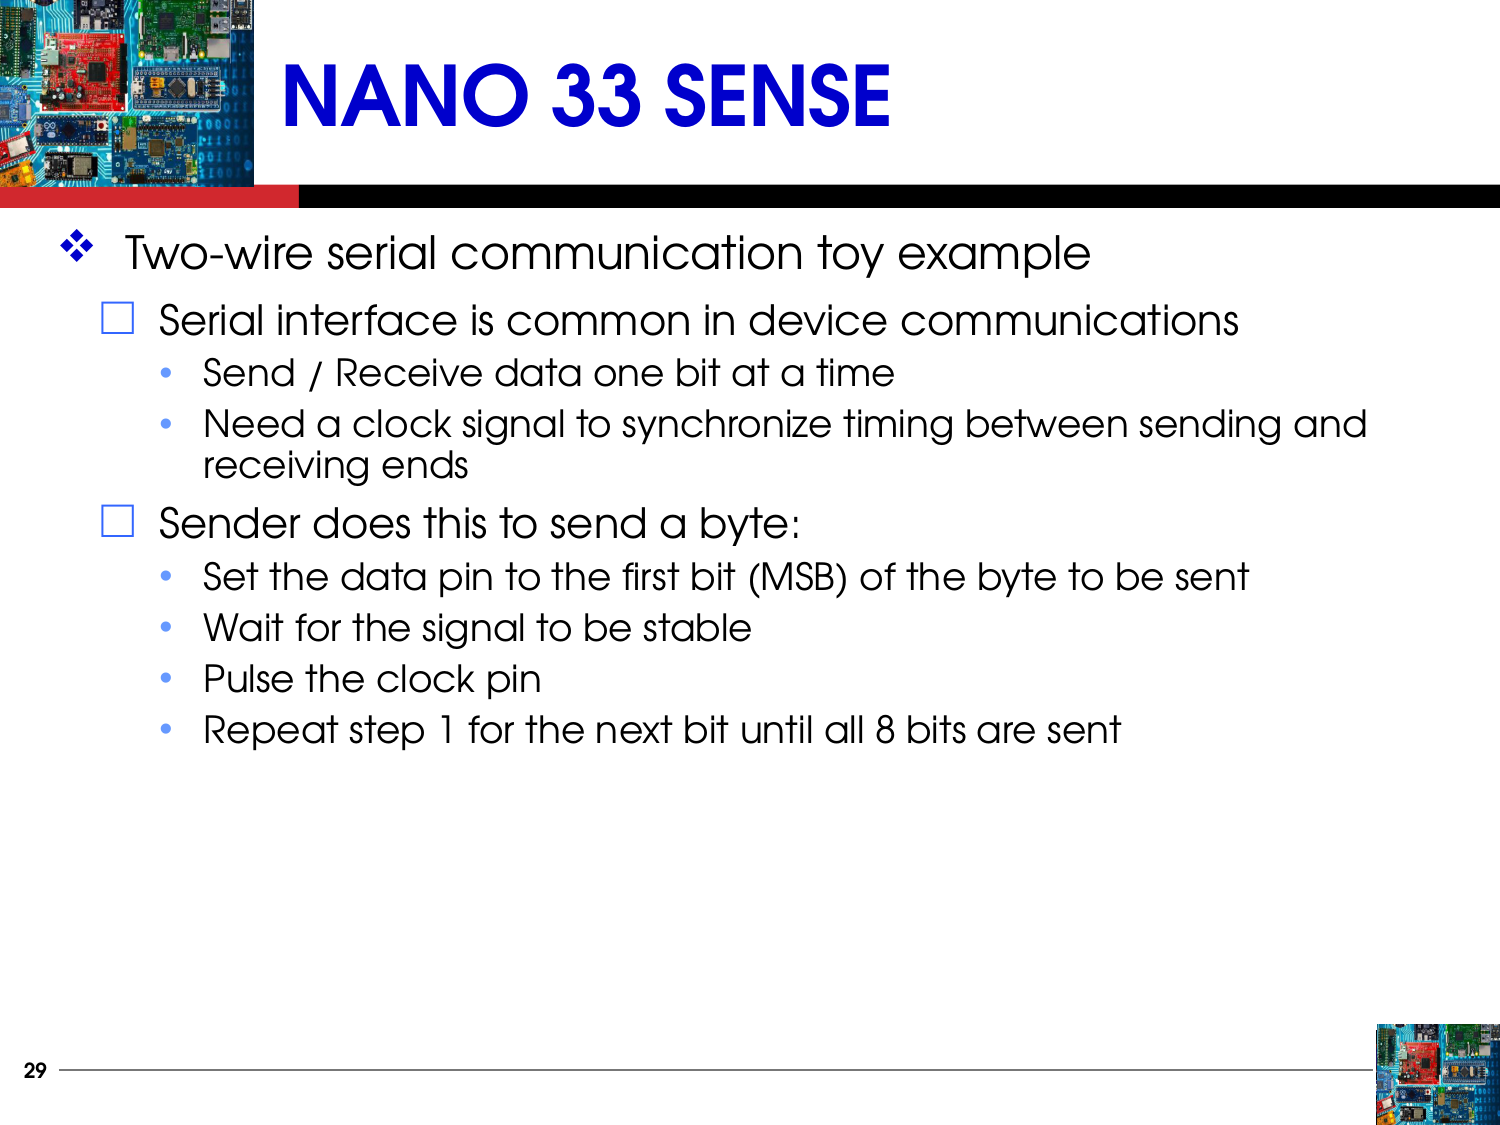

# Nano 33 Sense
 Two-wire serial communication toy example
Serial interface is common in device communications
Send / Receive data one bit at a time
Need a clock signal to synchronize timing between sending and receiving ends
Sender does this to send a byte:
Set the data pin to the first bit (MSB) of the byte to be sent
Wait for the signal to be stable
Pulse the clock pin
Repeat step 1 for the next bit until all 8 bits are sent

29